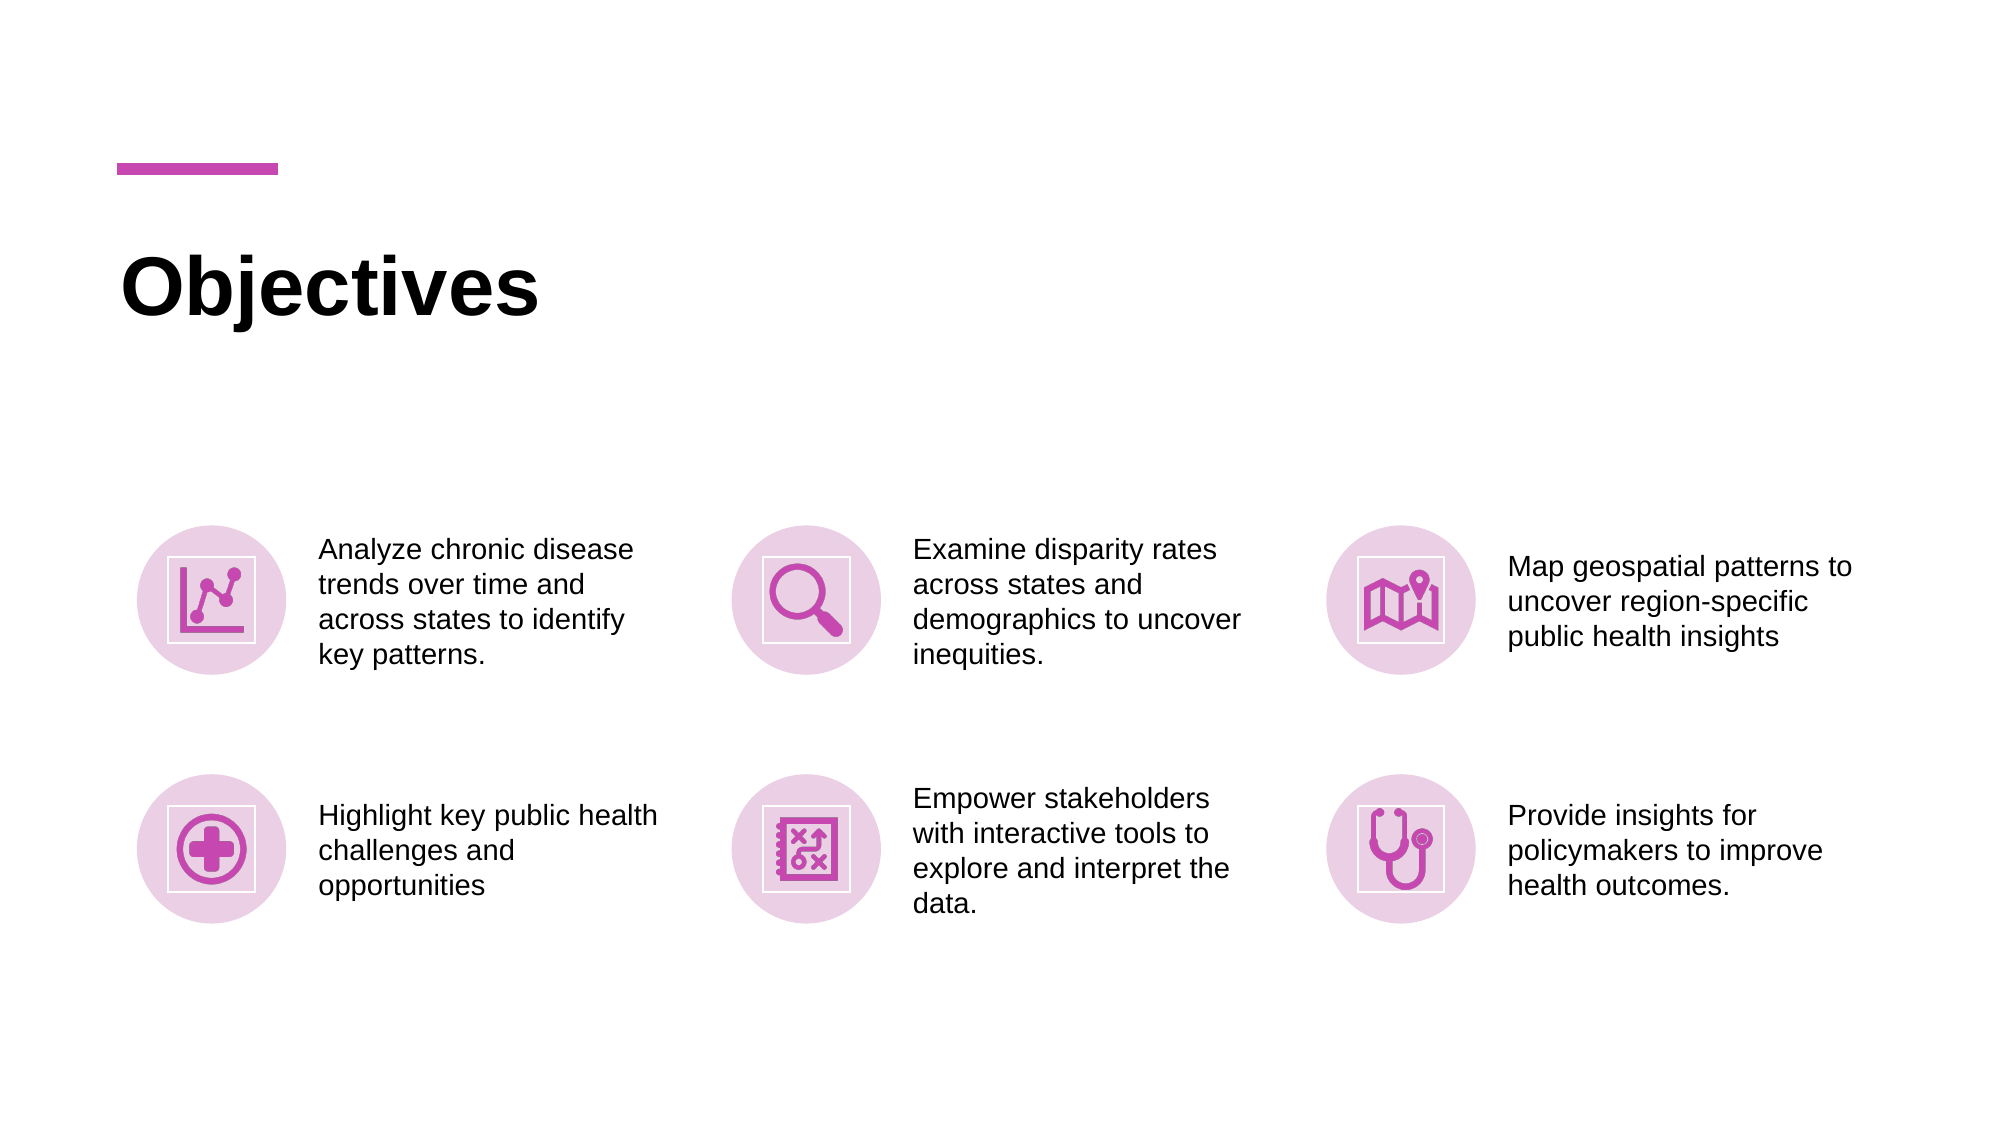

# Objectives
Analyze chronic disease trends over time and across states to identify key patterns.
Examine disparity rates across states and demographics to uncover inequities.
Map geospatial patterns to uncover region-specific public health insights
Highlight key public health challenges and opportunities
Empower stakeholders with interactive tools to explore and interpret the data.
Provide insights for policymakers to improve health outcomes.